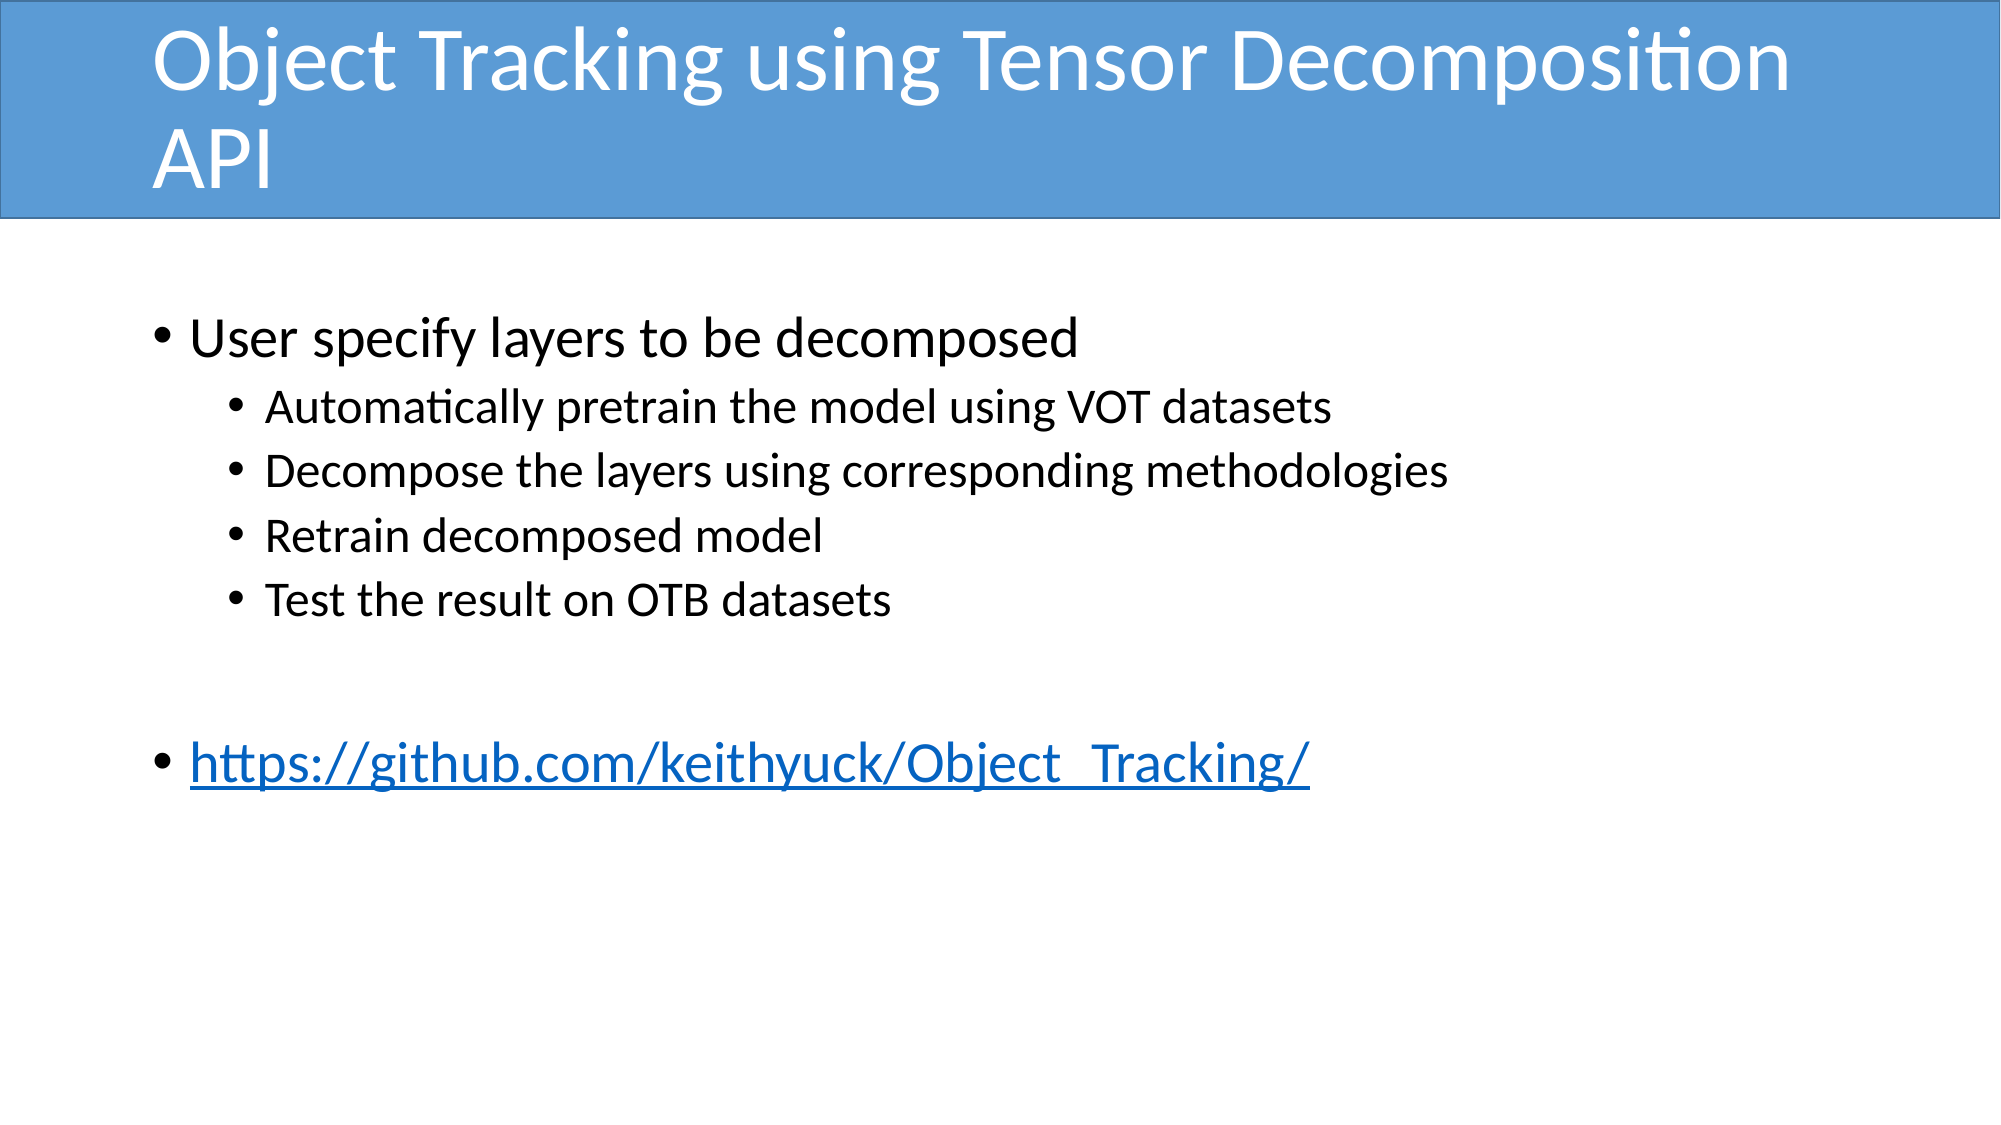

# Object Tracking using Tensor Decomposition API
User specify layers to be decomposed
Automatically pretrain the model using VOT datasets
Decompose the layers using corresponding methodologies
Retrain decomposed model
Test the result on OTB datasets

https://github.com/keithyuck/Object_Tracking/